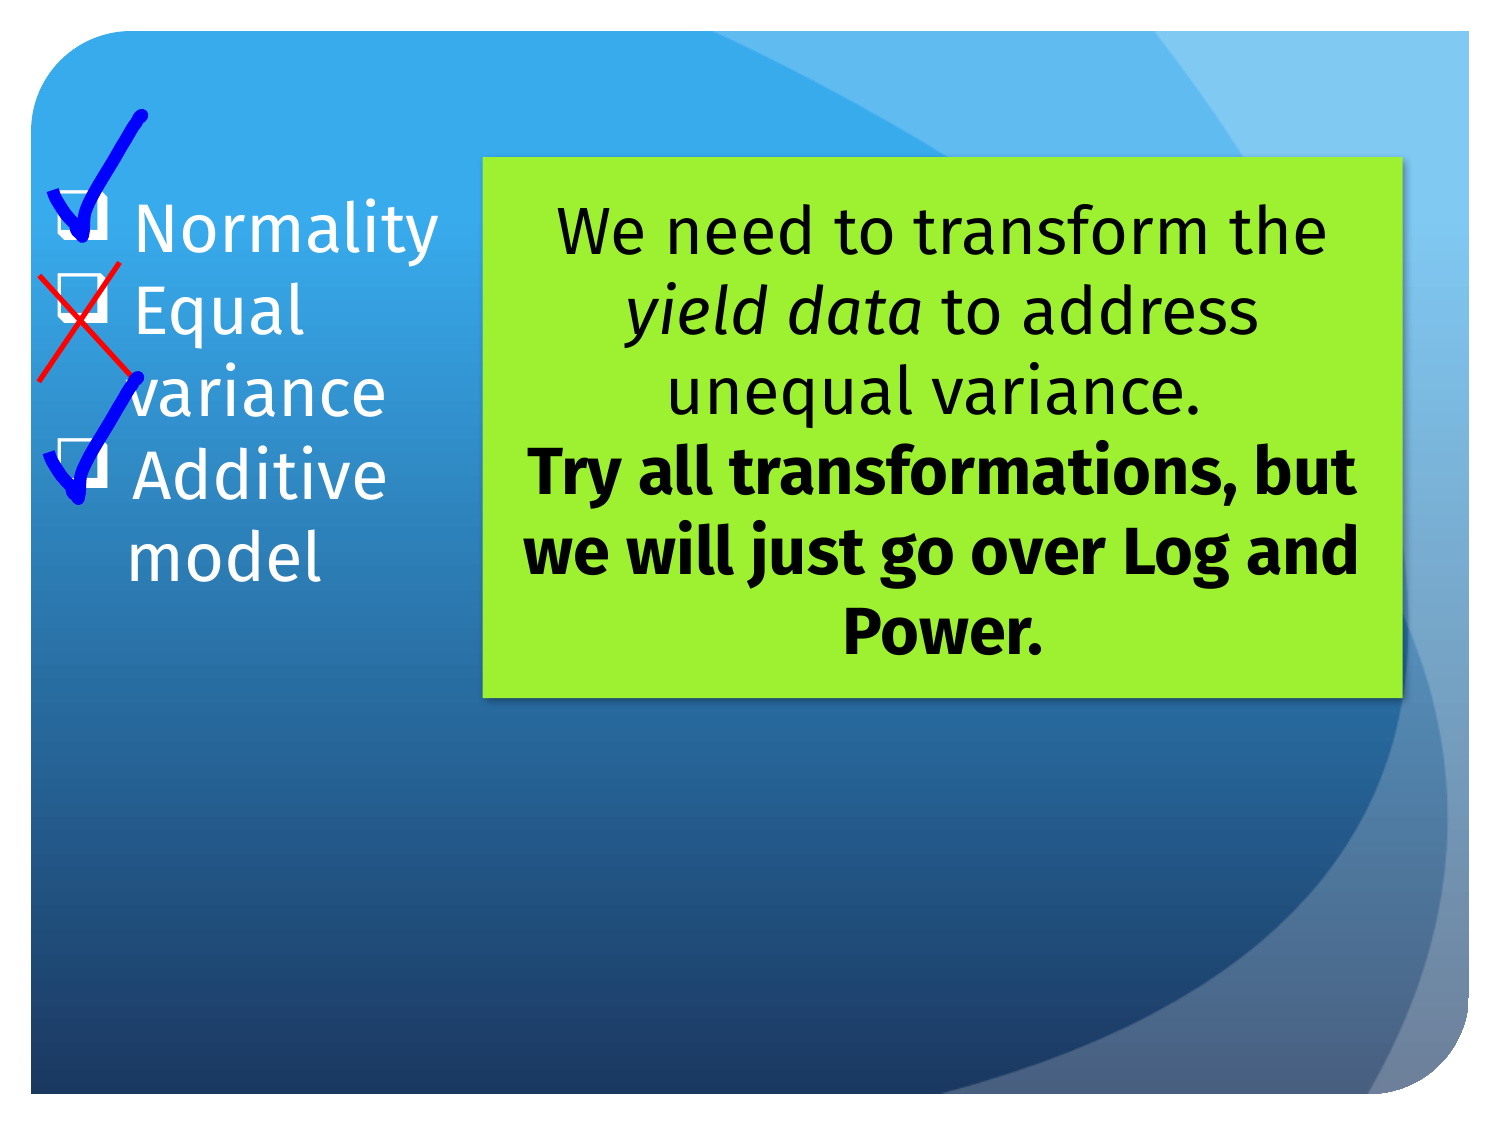

We need to transform the yield data to address unequal variance.
Try all transformations, but we will just go over Log and Power.
 Normality
 Equal
    variance
 Additive
    model